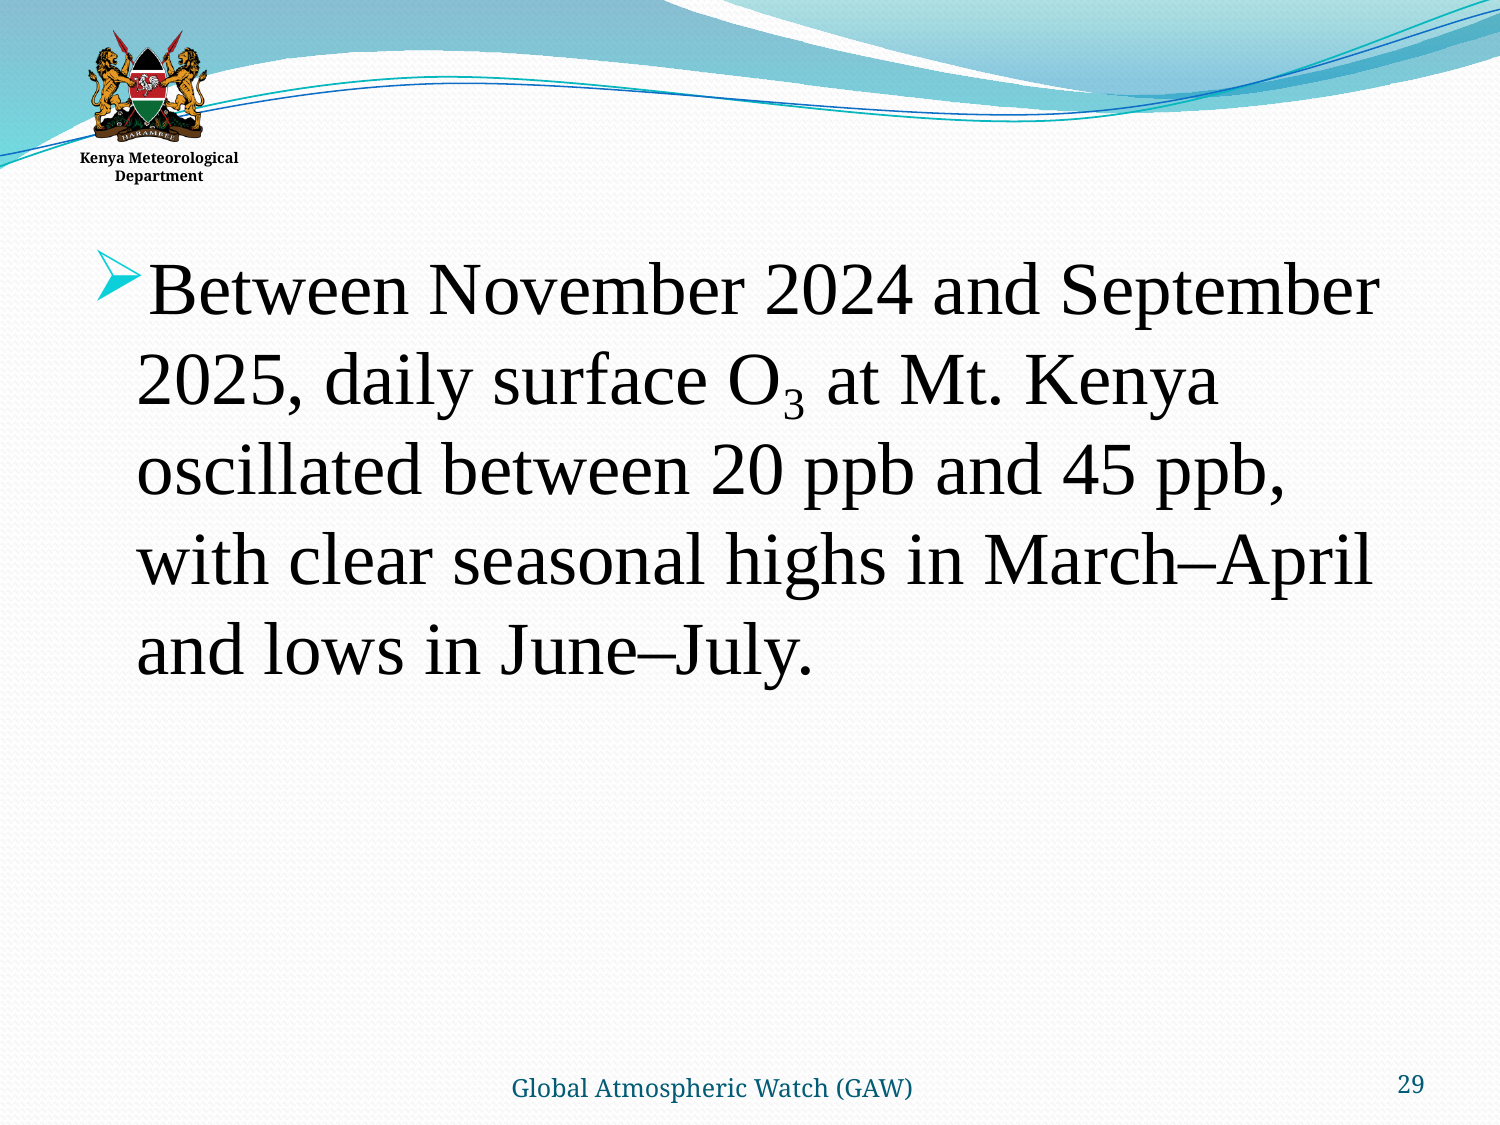

Between November 2024 and September 2025, daily surface O₃ at Mt. Kenya oscillated between 20 ppb and 45 ppb, with clear seasonal highs in March–April and lows in June–July.
29
Global Atmospheric Watch (GAW)